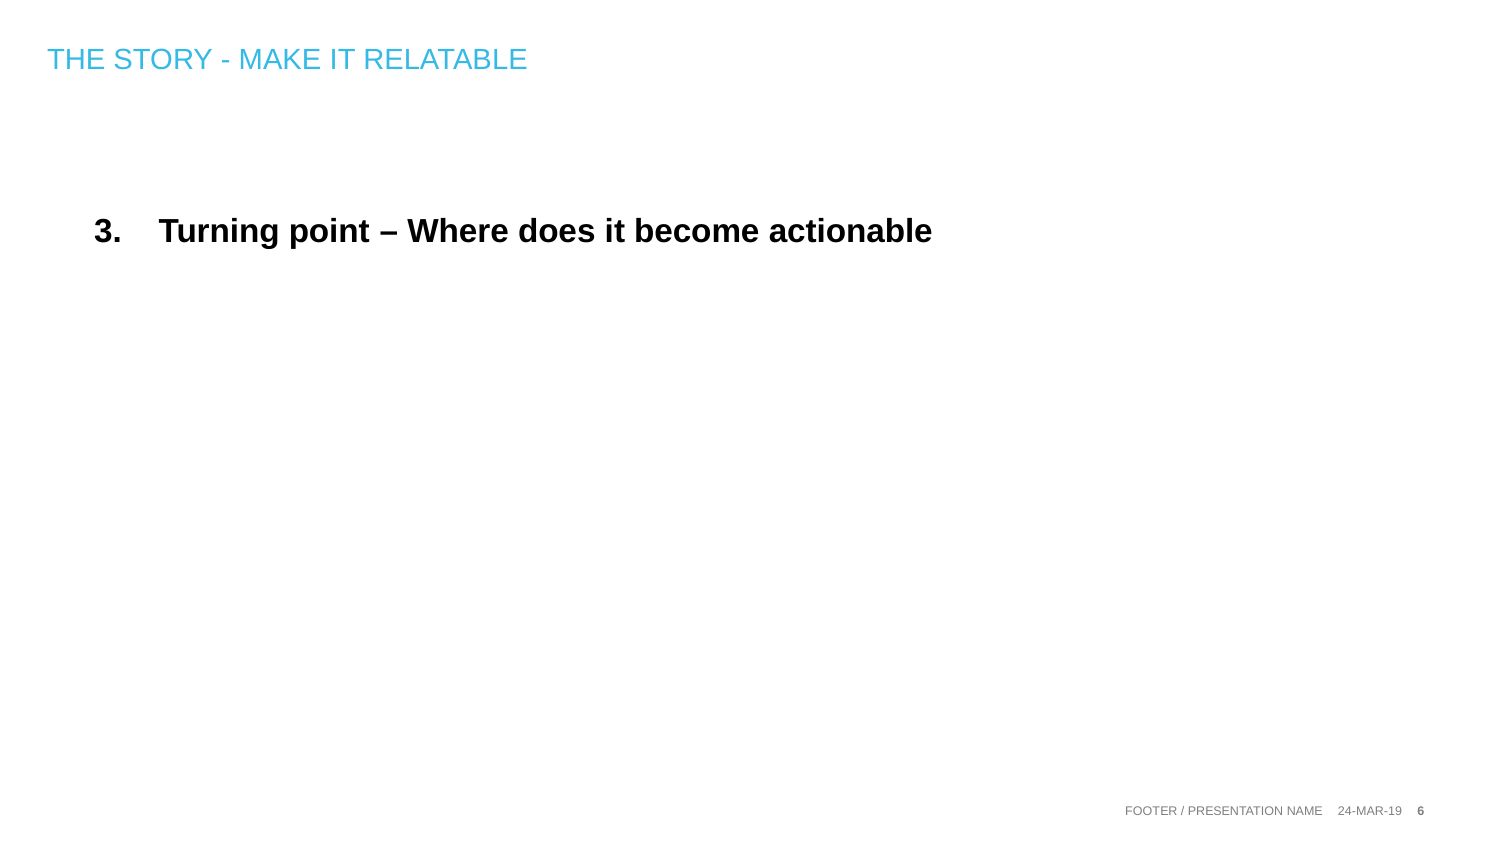

# THE STORY - MAKE IT RELATABLE
3.    Turning point – Where does it become actionable

6
FOOTER / PRESENTATION NAME
24-Mar-19